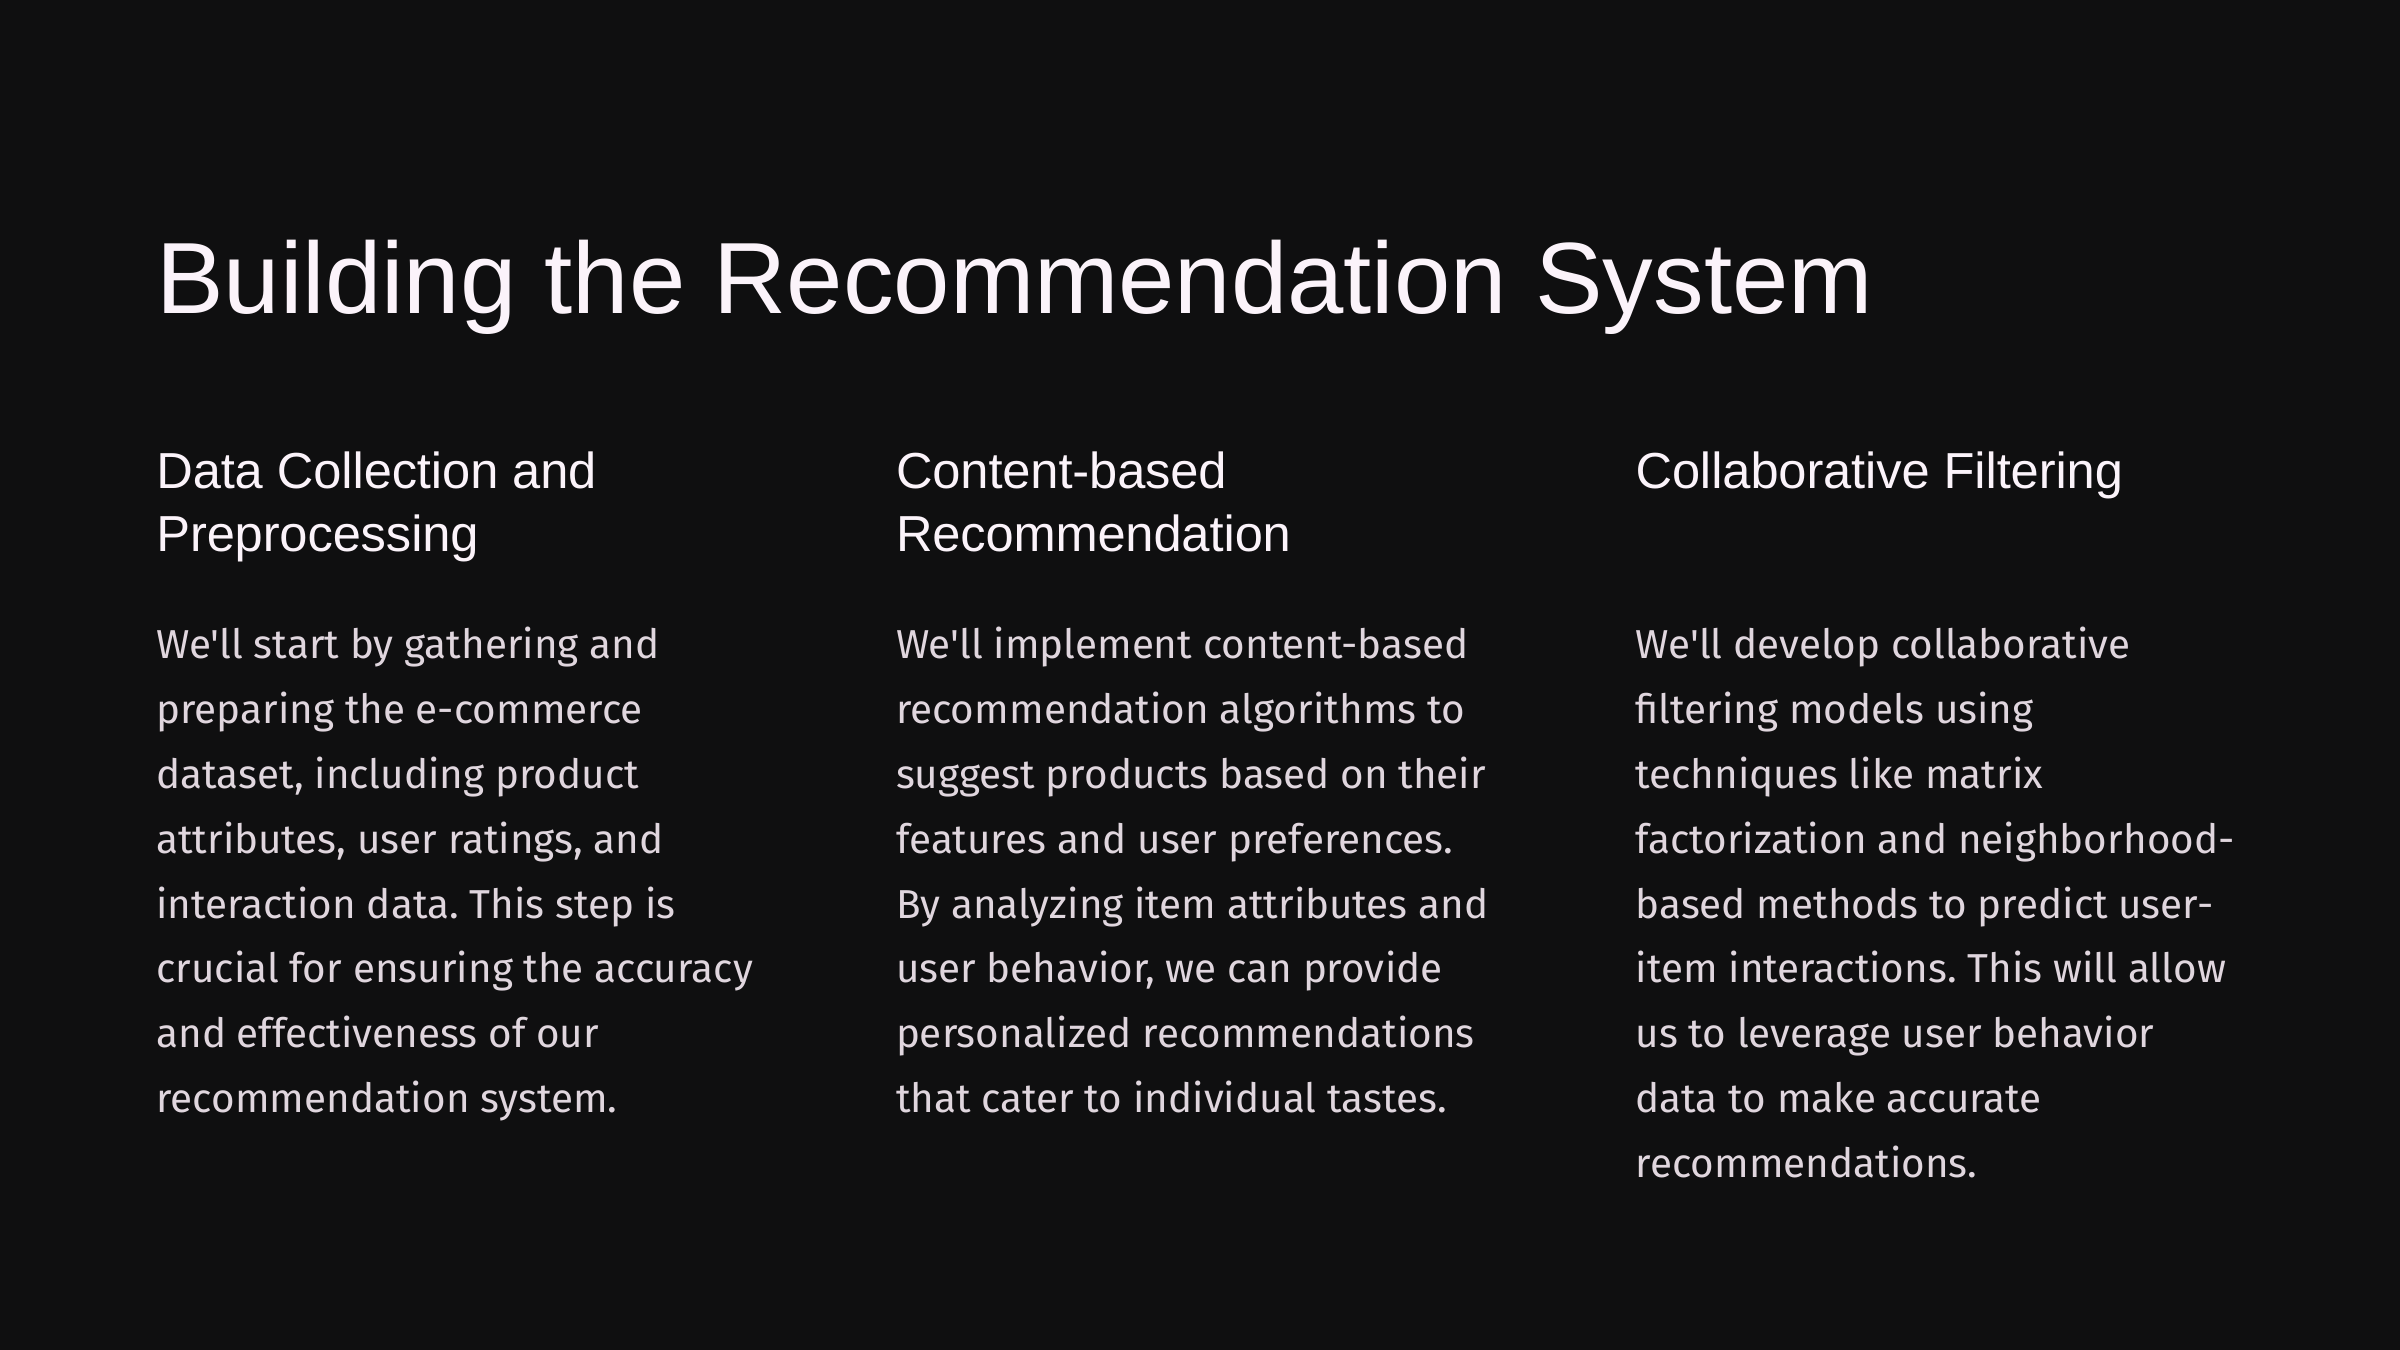

Building the Recommendation System
Data Collection and Preprocessing
Content-based Recommendation
Collaborative Filtering
We'll start by gathering and preparing the e-commerce dataset, including product attributes, user ratings, and interaction data. This step is crucial for ensuring the accuracy and effectiveness of our recommendation system.
We'll implement content-based recommendation algorithms to suggest products based on their features and user preferences. By analyzing item attributes and user behavior, we can provide personalized recommendations that cater to individual tastes.
We'll develop collaborative filtering models using techniques like matrix factorization and neighborhood-based methods to predict user-item interactions. This will allow us to leverage user behavior data to make accurate recommendations.